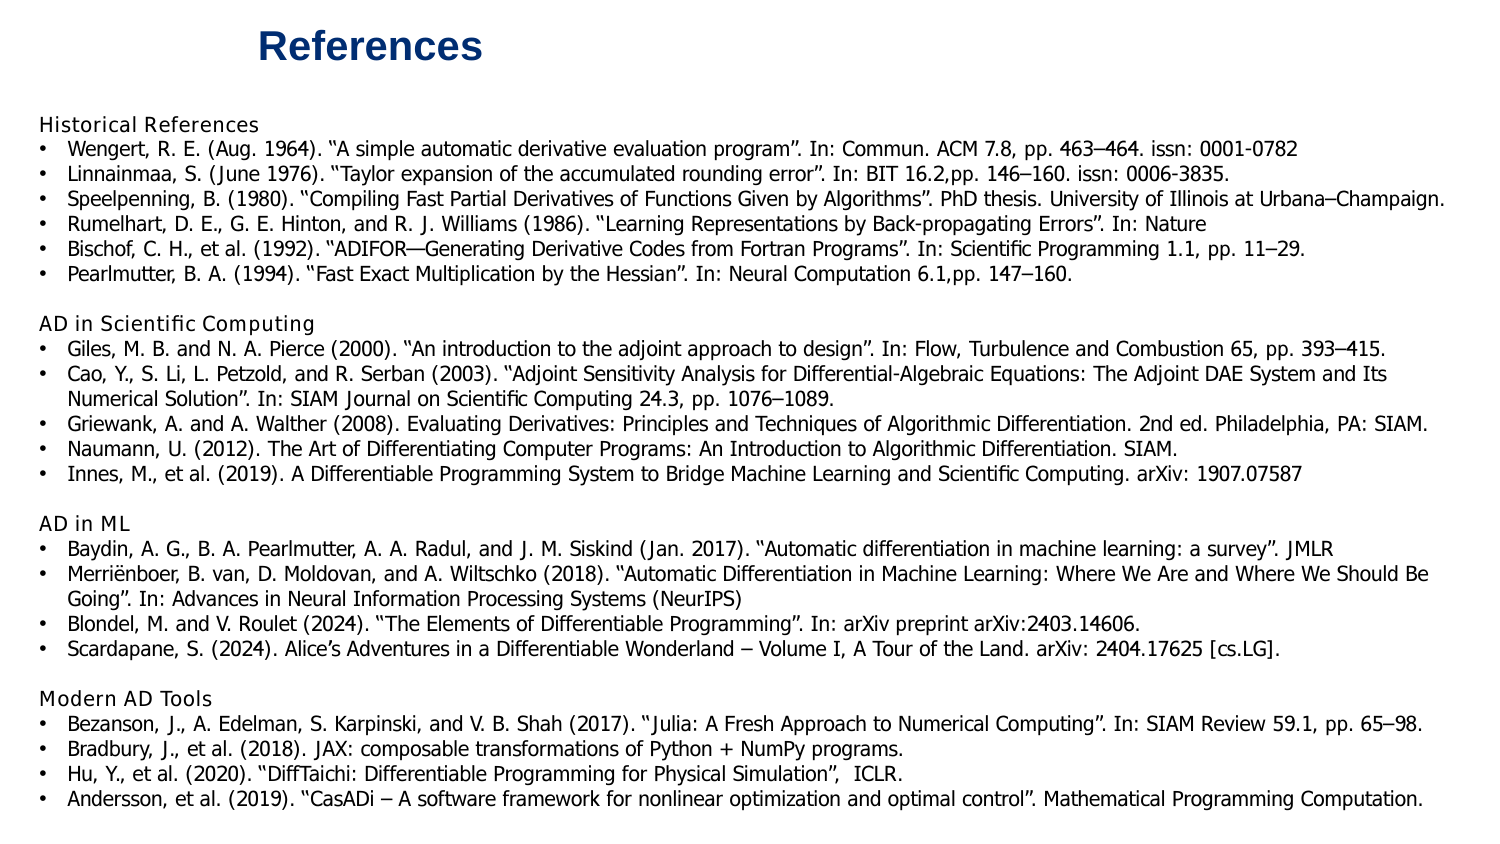

# References
Historical References
Wengert, R. E. (Aug. 1964). “A simple automatic derivative evaluation program”. In: Commun. ACM 7.8, pp. 463–464. issn: 0001-0782
Linnainmaa, S. (June 1976). “Taylor expansion of the accumulated rounding error”. In: BIT 16.2,pp. 146–160. issn: 0006-3835.
Speelpenning, B. (1980). “Compiling Fast Partial Derivatives of Functions Given by Algorithms”. PhD thesis. University of Illinois at Urbana–Champaign.
Rumelhart, D. E., G. E. Hinton, and R. J. Williams (1986). “Learning Representations by Back-propagating Errors”. In: Nature
Bischof, C. H., et al. (1992). “ADIFOR—Generating Derivative Codes from Fortran Programs”. In: Scientific Programming 1.1, pp. 11–29.
Pearlmutter, B. A. (1994). “Fast Exact Multiplication by the Hessian”. In: Neural Computation 6.1,pp. 147–160.

AD in Scientific Computing
Giles, M. B. and N. A. Pierce (2000). “An introduction to the adjoint approach to design”. In: Flow, Turbulence and Combustion 65, pp. 393–415.
Cao, Y., S. Li, L. Petzold, and R. Serban (2003). “Adjoint Sensitivity Analysis for Differential-Algebraic Equations: The Adjoint DAE System and Its Numerical Solution”. In: SIAM Journal on Scientific Computing 24.3, pp. 1076–1089.
Griewank, A. and A. Walther (2008). Evaluating Derivatives: Principles and Techniques of Algorithmic Differentiation. 2nd ed. Philadelphia, PA: SIAM.
Naumann, U. (2012). The Art of Differentiating Computer Programs: An Introduction to Algorithmic Differentiation. SIAM.
Innes, M., et al. (2019). A Differentiable Programming System to Bridge Machine Learning and Scientific Computing. arXiv: 1907.07587

AD in ML
Baydin, A. G., B. A. Pearlmutter, A. A. Radul, and J. M. Siskind (Jan. 2017). “Automatic differentiation in machine learning: a survey”. JMLR
Merriënboer, B. van, D. Moldovan, and A. Wiltschko (2018). “Automatic Differentiation in Machine Learning: Where We Are and Where We Should Be Going”. In: Advances in Neural Information Processing Systems (NeurIPS)
Blondel, M. and V. Roulet (2024). “The Elements of Differentiable Programming”. In: arXiv preprint arXiv:2403.14606.
Scardapane, S. (2024). Alice’s Adventures in a Differentiable Wonderland – Volume I, A Tour of the Land. arXiv: 2404.17625 [cs.LG].

Modern AD Tools
Bezanson, J., A. Edelman, S. Karpinski, and V. B. Shah (2017). “Julia: A Fresh Approach to Numerical Computing”. In: SIAM Review 59.1, pp. 65–98.
Bradbury, J., et al. (2018). JAX: composable transformations of Python + NumPy programs.
Hu, Y., et al. (2020). “DiffTaichi: Differentiable Programming for Physical Simulation”,  ICLR.
Andersson, et al. (2019). “CasADi – A software framework for nonlinear optimization and optimal control”. Mathematical Programming Computation.